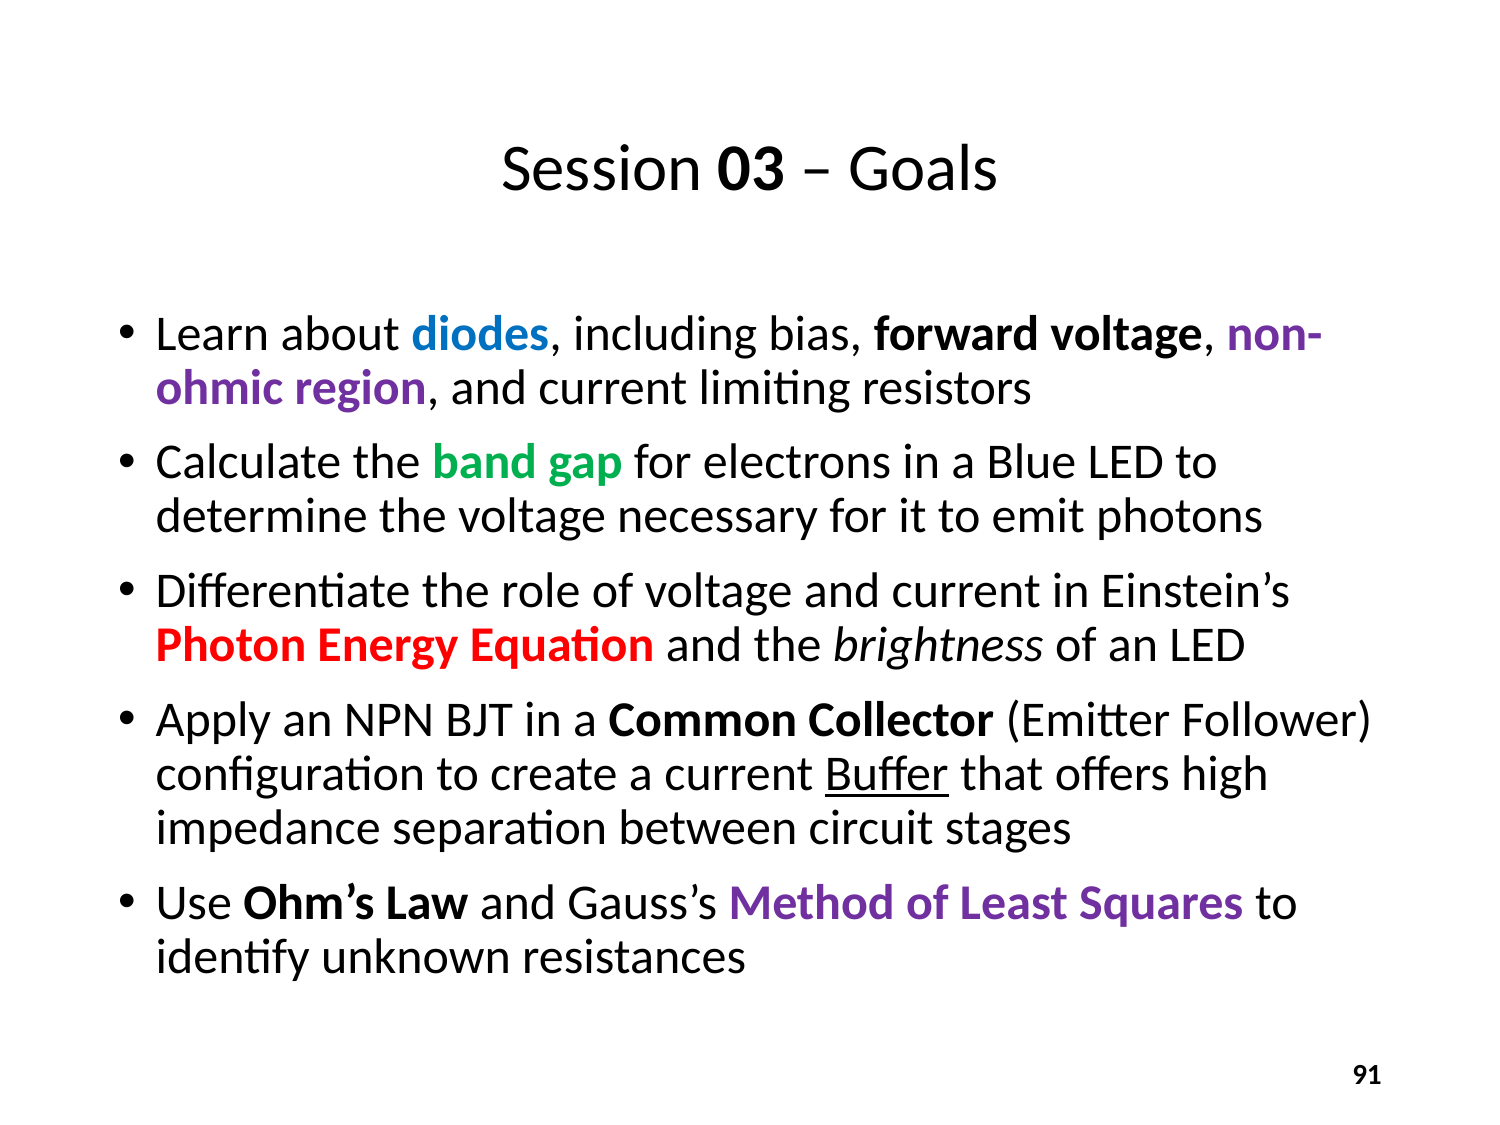

# Session 03 – Goals
Learn about diodes, including bias, forward voltage, non-ohmic region, and current limiting resistors
Calculate the band gap for electrons in a Blue LED to determine the voltage necessary for it to emit photons
Differentiate the role of voltage and current in Einstein’s Photon Energy Equation and the brightness of an LED
Apply an NPN BJT in a Common Collector (Emitter Follower) configuration to create a current Buffer that offers high impedance separation between circuit stages
Use Ohm’s Law and Gauss’s Method of Least Squares to identify unknown resistances
91